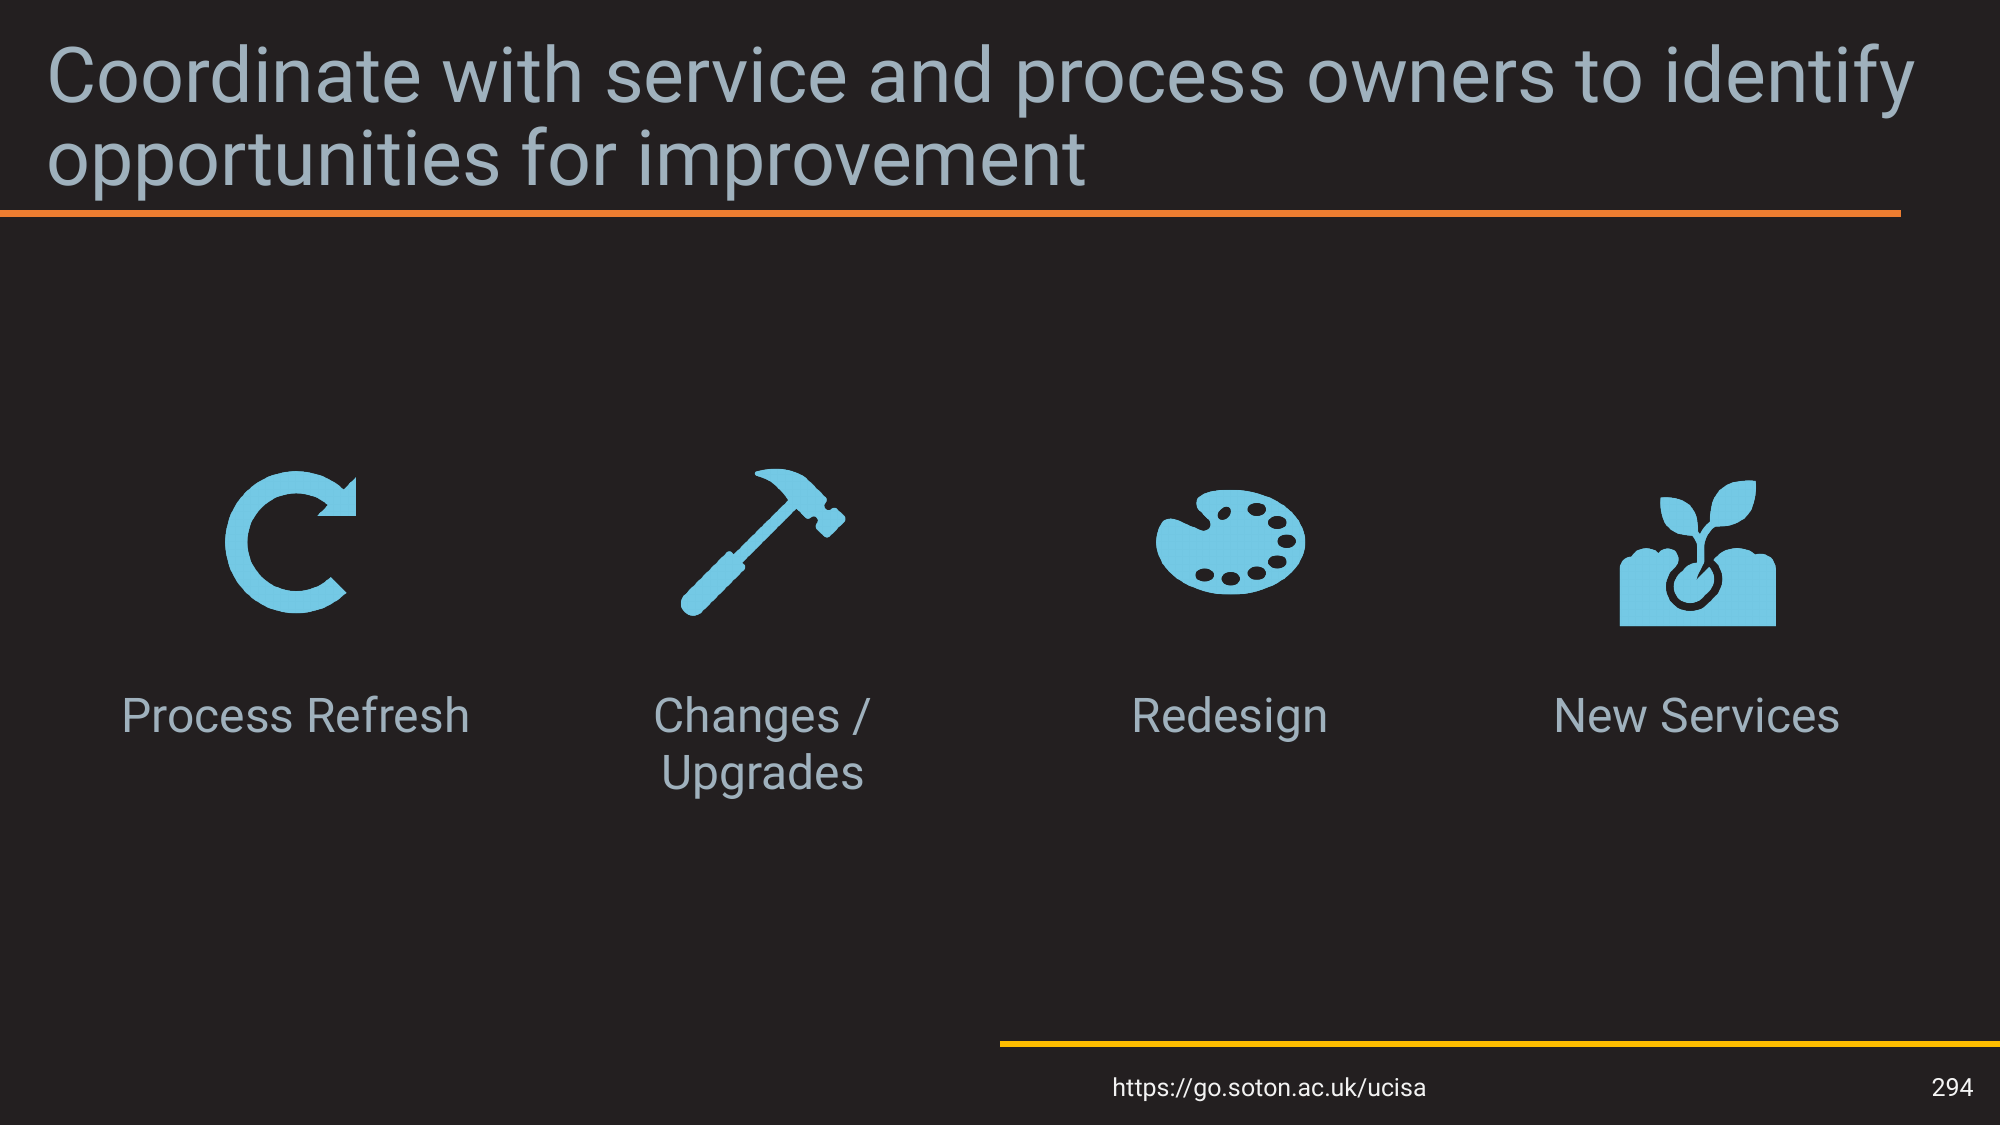

# Coordinate with service and process owners to identify opportunities for improvement
Process Refresh
Changes / Upgrades
Redesign
New Services
294
https://go.soton.ac.uk/ucisa